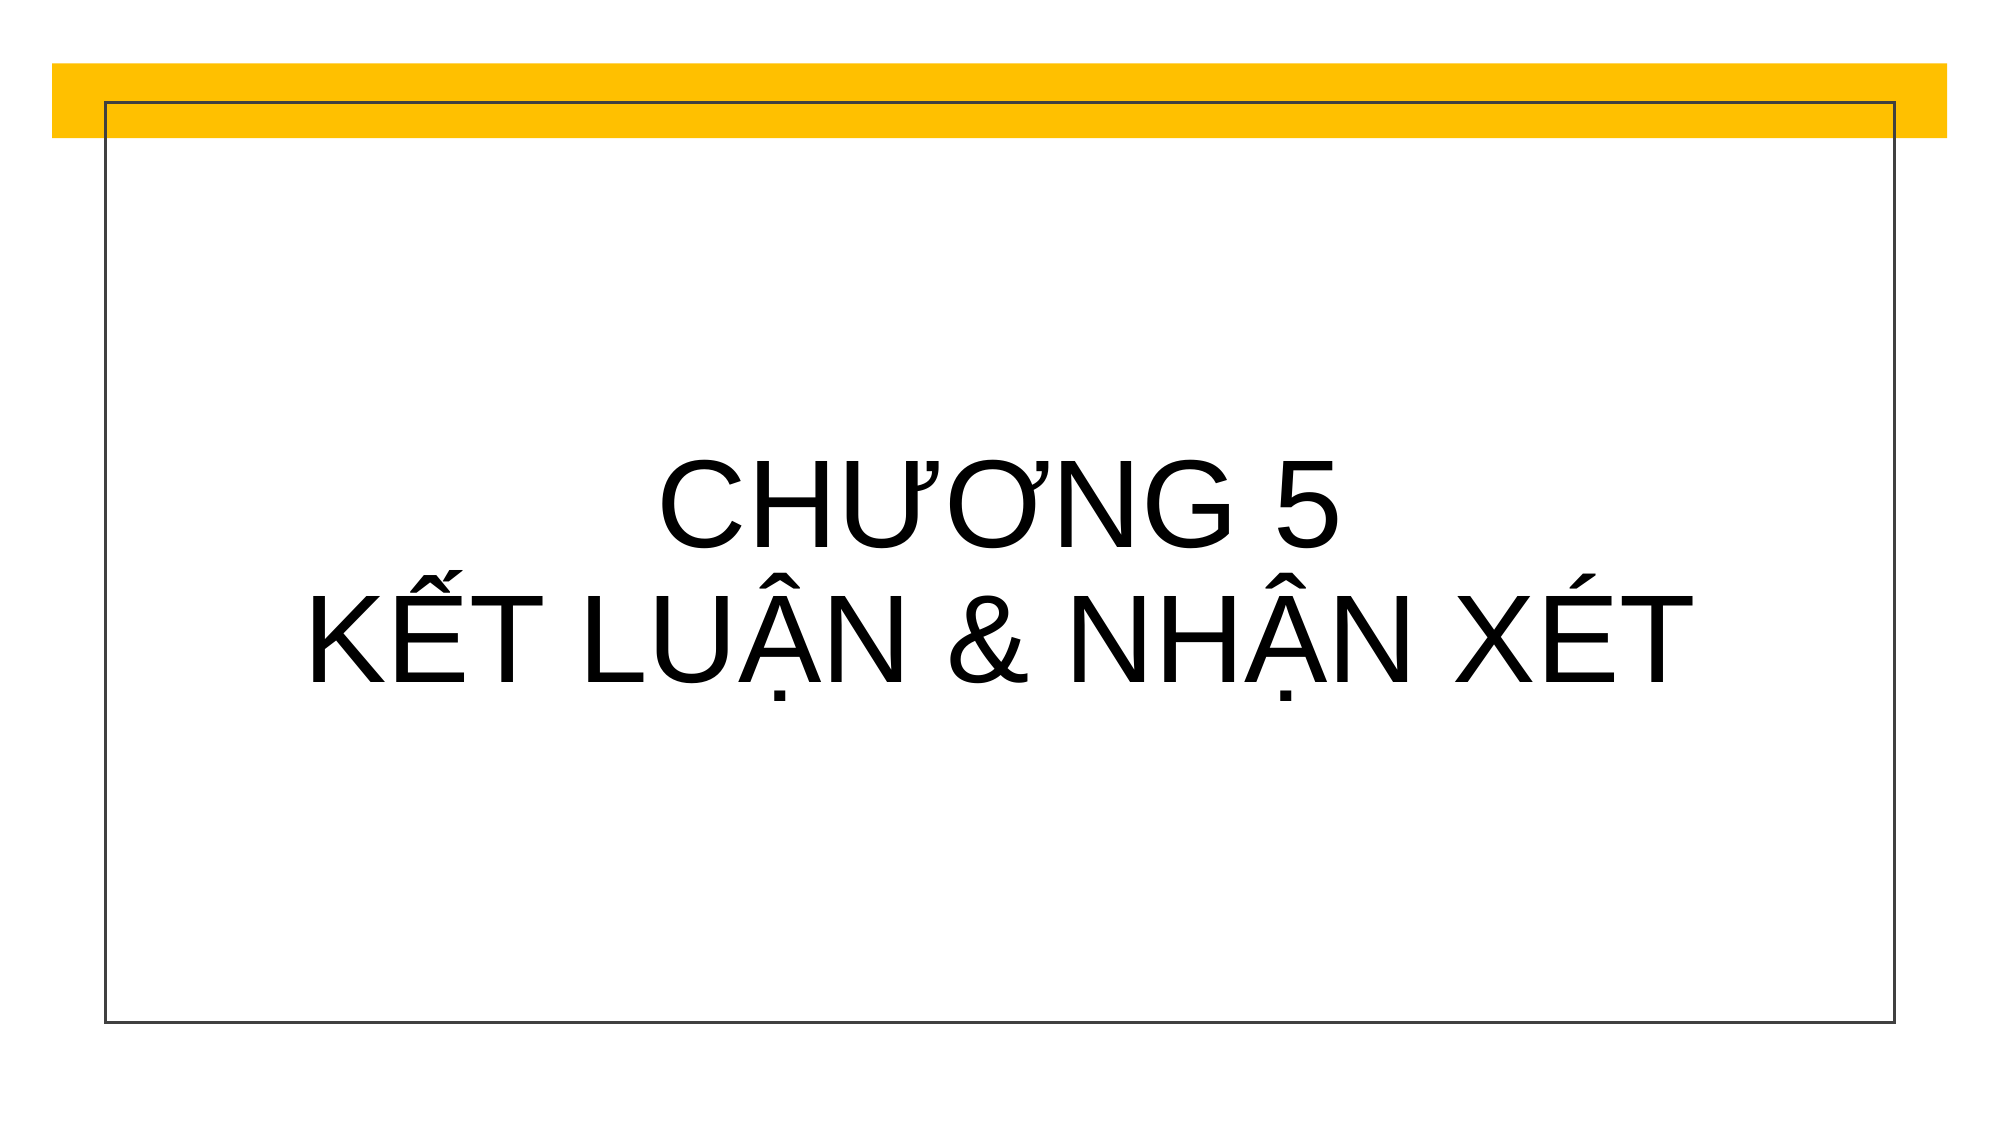

# CHƯƠNG 5 KẾT LUẬN & NHẬN XÉT